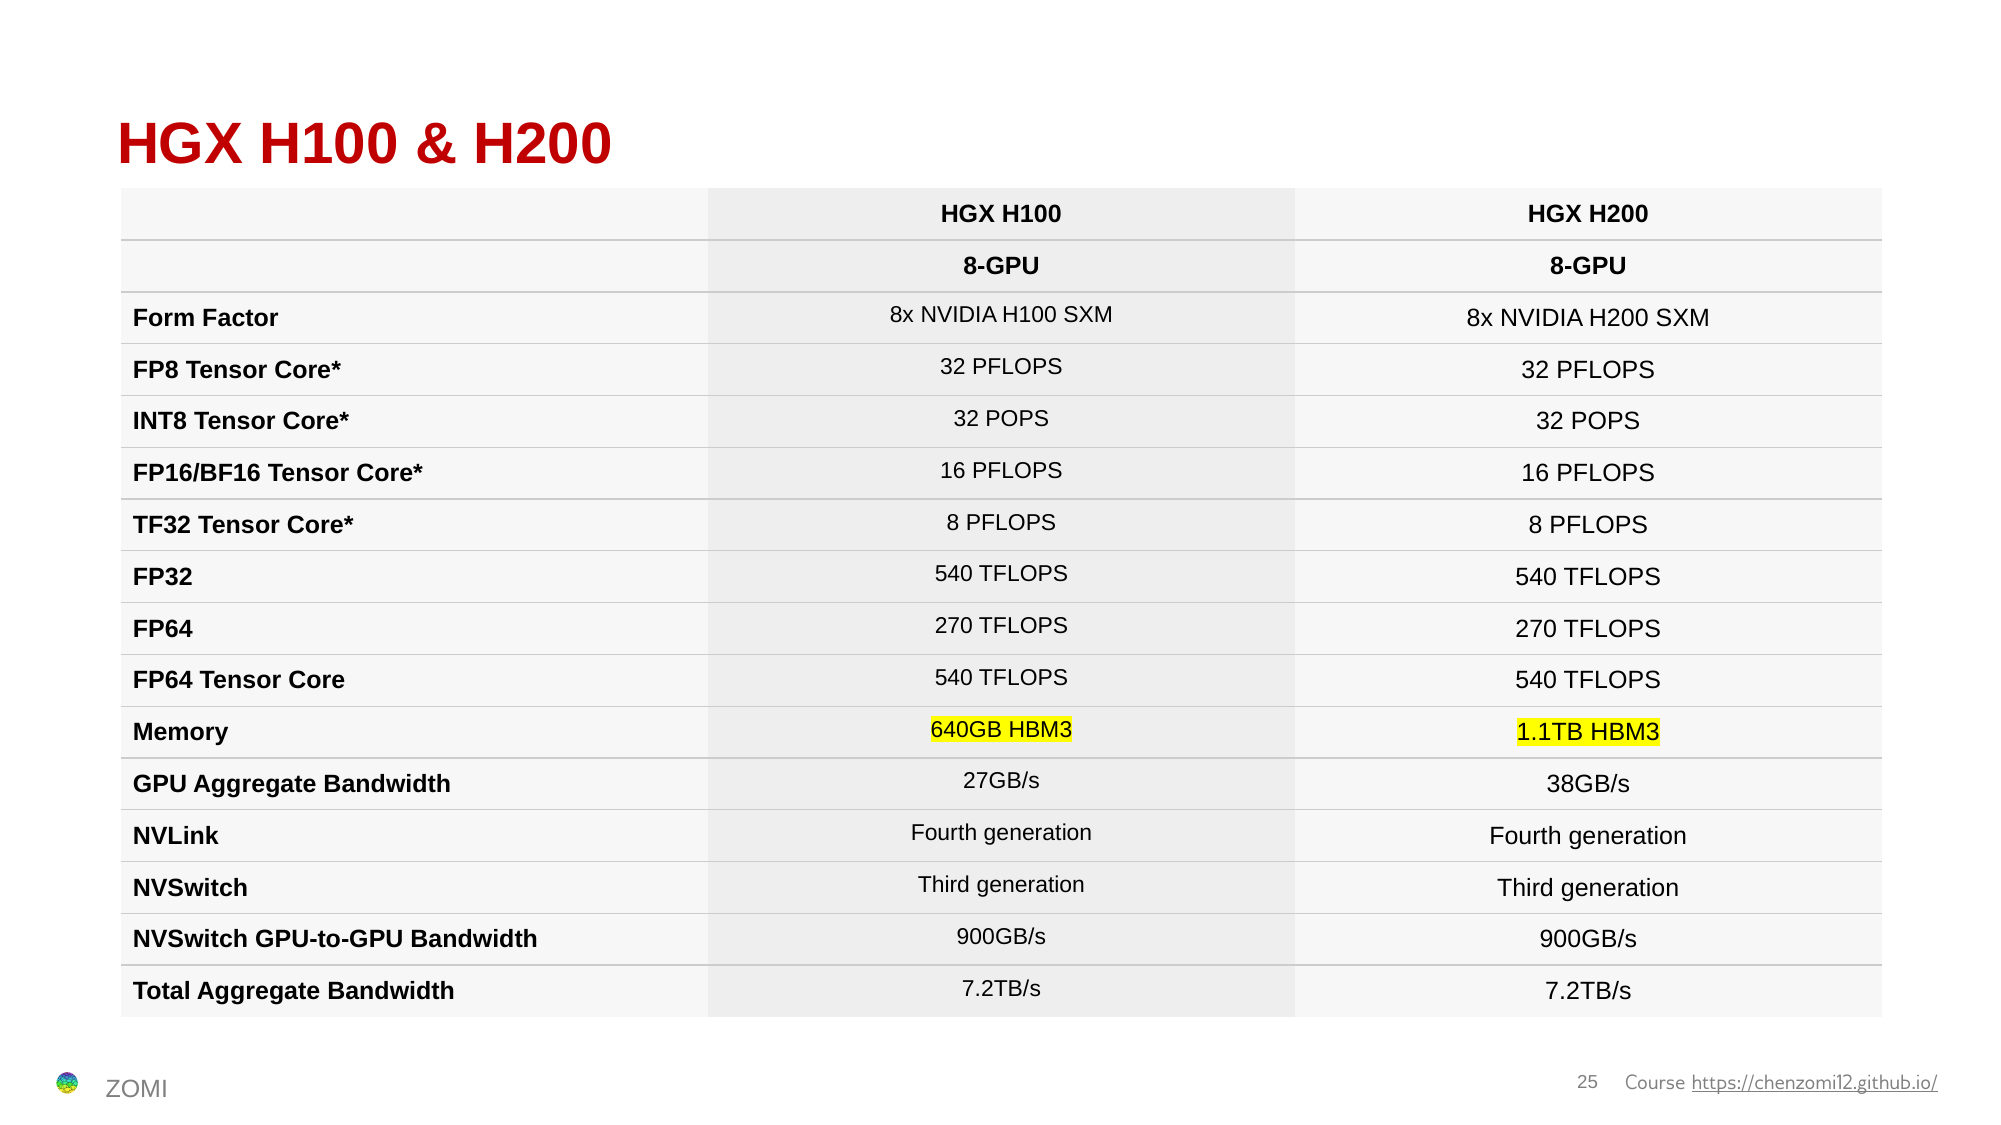

# HGX H100 & H200
|  | HGX H100 | HGX H200 |
| --- | --- | --- |
|  | 8-GPU | 8-GPU |
| Form Factor | 8x NVIDIA H100 SXM | 8x NVIDIA H200 SXM |
| FP8 Tensor Core\* | 32 PFLOPS | 32 PFLOPS |
| INT8 Tensor Core\* | 32 POPS | 32 POPS |
| FP16/BF16 Tensor Core\* | 16 PFLOPS | 16 PFLOPS |
| TF32 Tensor Core\* | 8 PFLOPS | 8 PFLOPS |
| FP32 | 540 TFLOPS | 540 TFLOPS |
| FP64 | 270 TFLOPS | 270 TFLOPS |
| FP64 Tensor Core | 540 TFLOPS | 540 TFLOPS |
| Memory | 640GB HBM3 | 1.1TB HBM3 |
| GPU Aggregate Bandwidth | 27GB/s | 38GB/s |
| NVLink | Fourth generation | Fourth generation |
| NVSwitch | Third generation | Third generation |
| NVSwitch GPU-to-GPU Bandwidth | 900GB/s | 900GB/s |
| Total Aggregate Bandwidth | 7.2TB/s | 7.2TB/s |